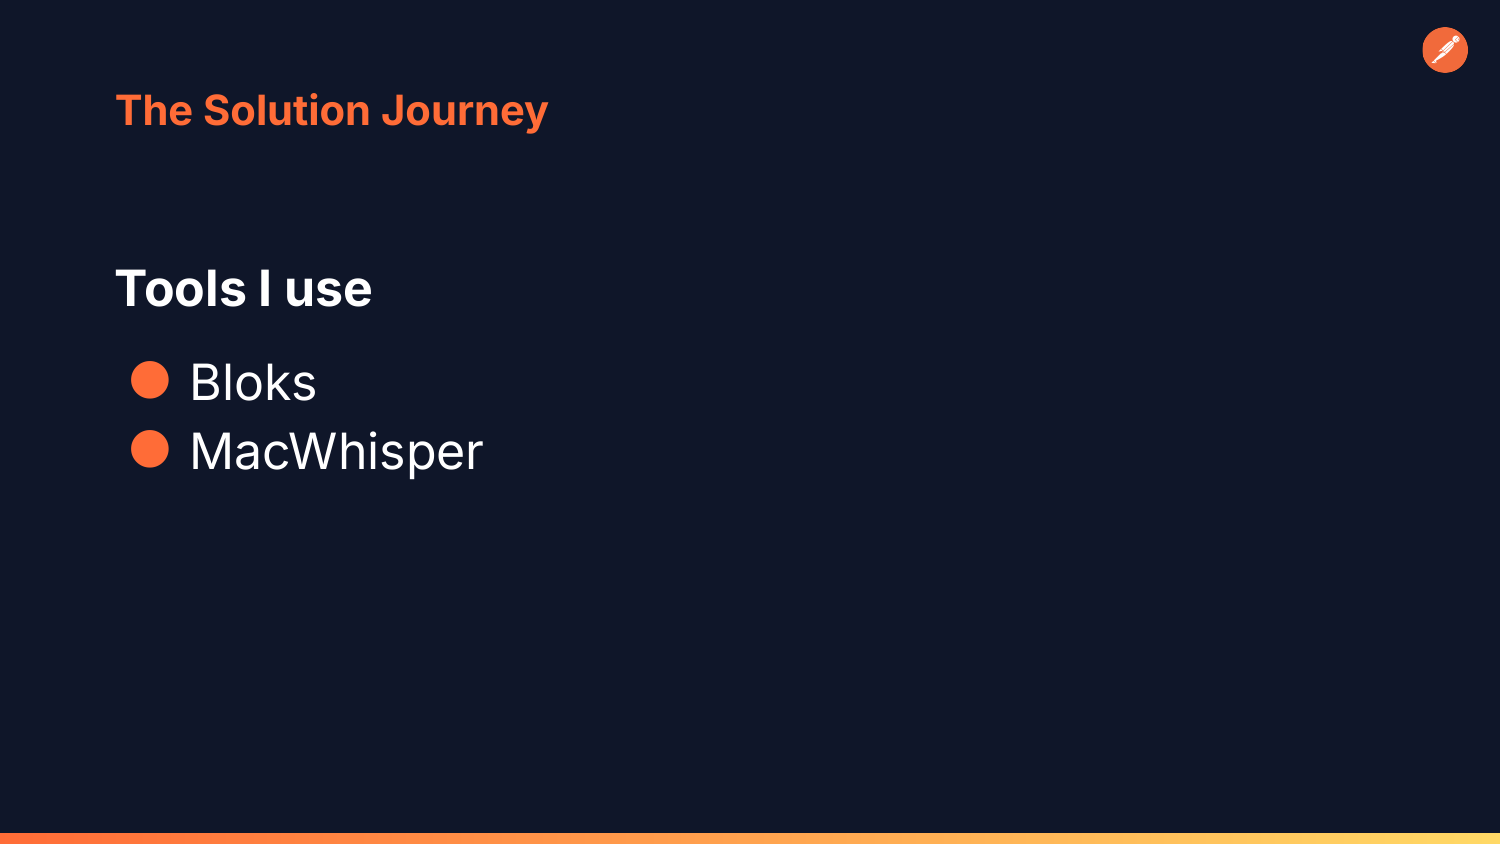

# The Solution Journey
Tools I use
Bloks
MacWhisper